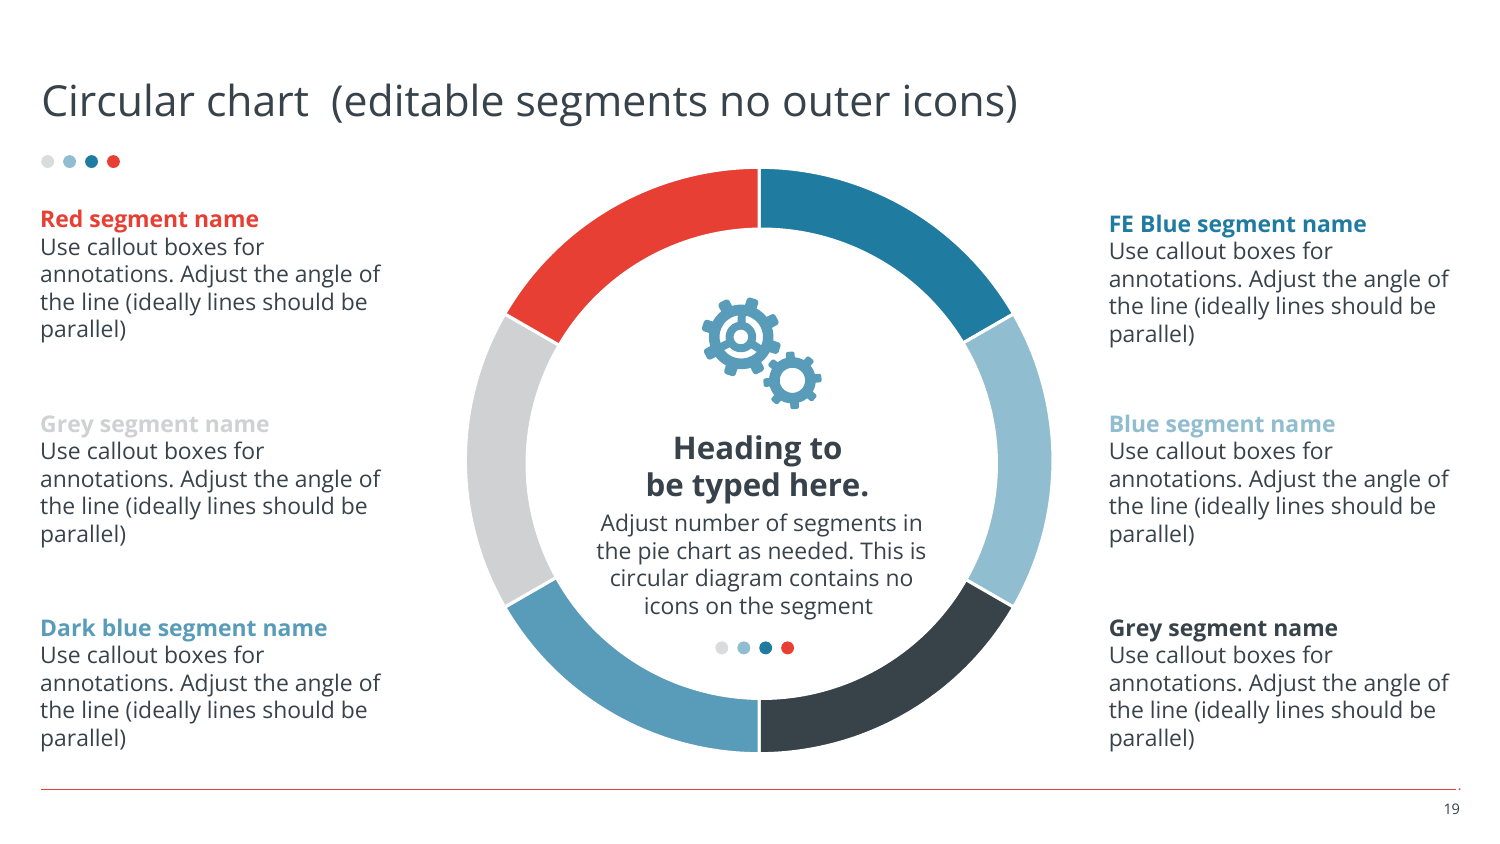

# Circular chart  (editable segments no outer icons)

### Chart

| Category | Column1 |
|---|---|
| A | 1.0 |
| B | 1.0 |
| C | 1.0 |
| D | 1.0 |
| E | 1.0 |
| F | 1.0 |
Red segment name
Use callout boxes for annotations. Adjust the angle of the line (ideally lines should be parallel)
FE Blue segment name
Use callout boxes for annotations. Adjust the angle of the line (ideally lines should be parallel)

Grey segment name
Use callout boxes for annotations. Adjust the angle of the line (ideally lines should be parallel)
Blue segment name
Use callout boxes for annotations. Adjust the angle of the line (ideally lines should be parallel)
Heading to
be typed here.
Adjust number of segments in the pie chart as needed. This is circular diagram contains no icons on the segment
Dark blue segment name
Use callout boxes for annotations. Adjust the angle of the line (ideally lines should be parallel)
Grey segment name
Use callout boxes for annotations. Adjust the angle of the line (ideally lines should be parallel)